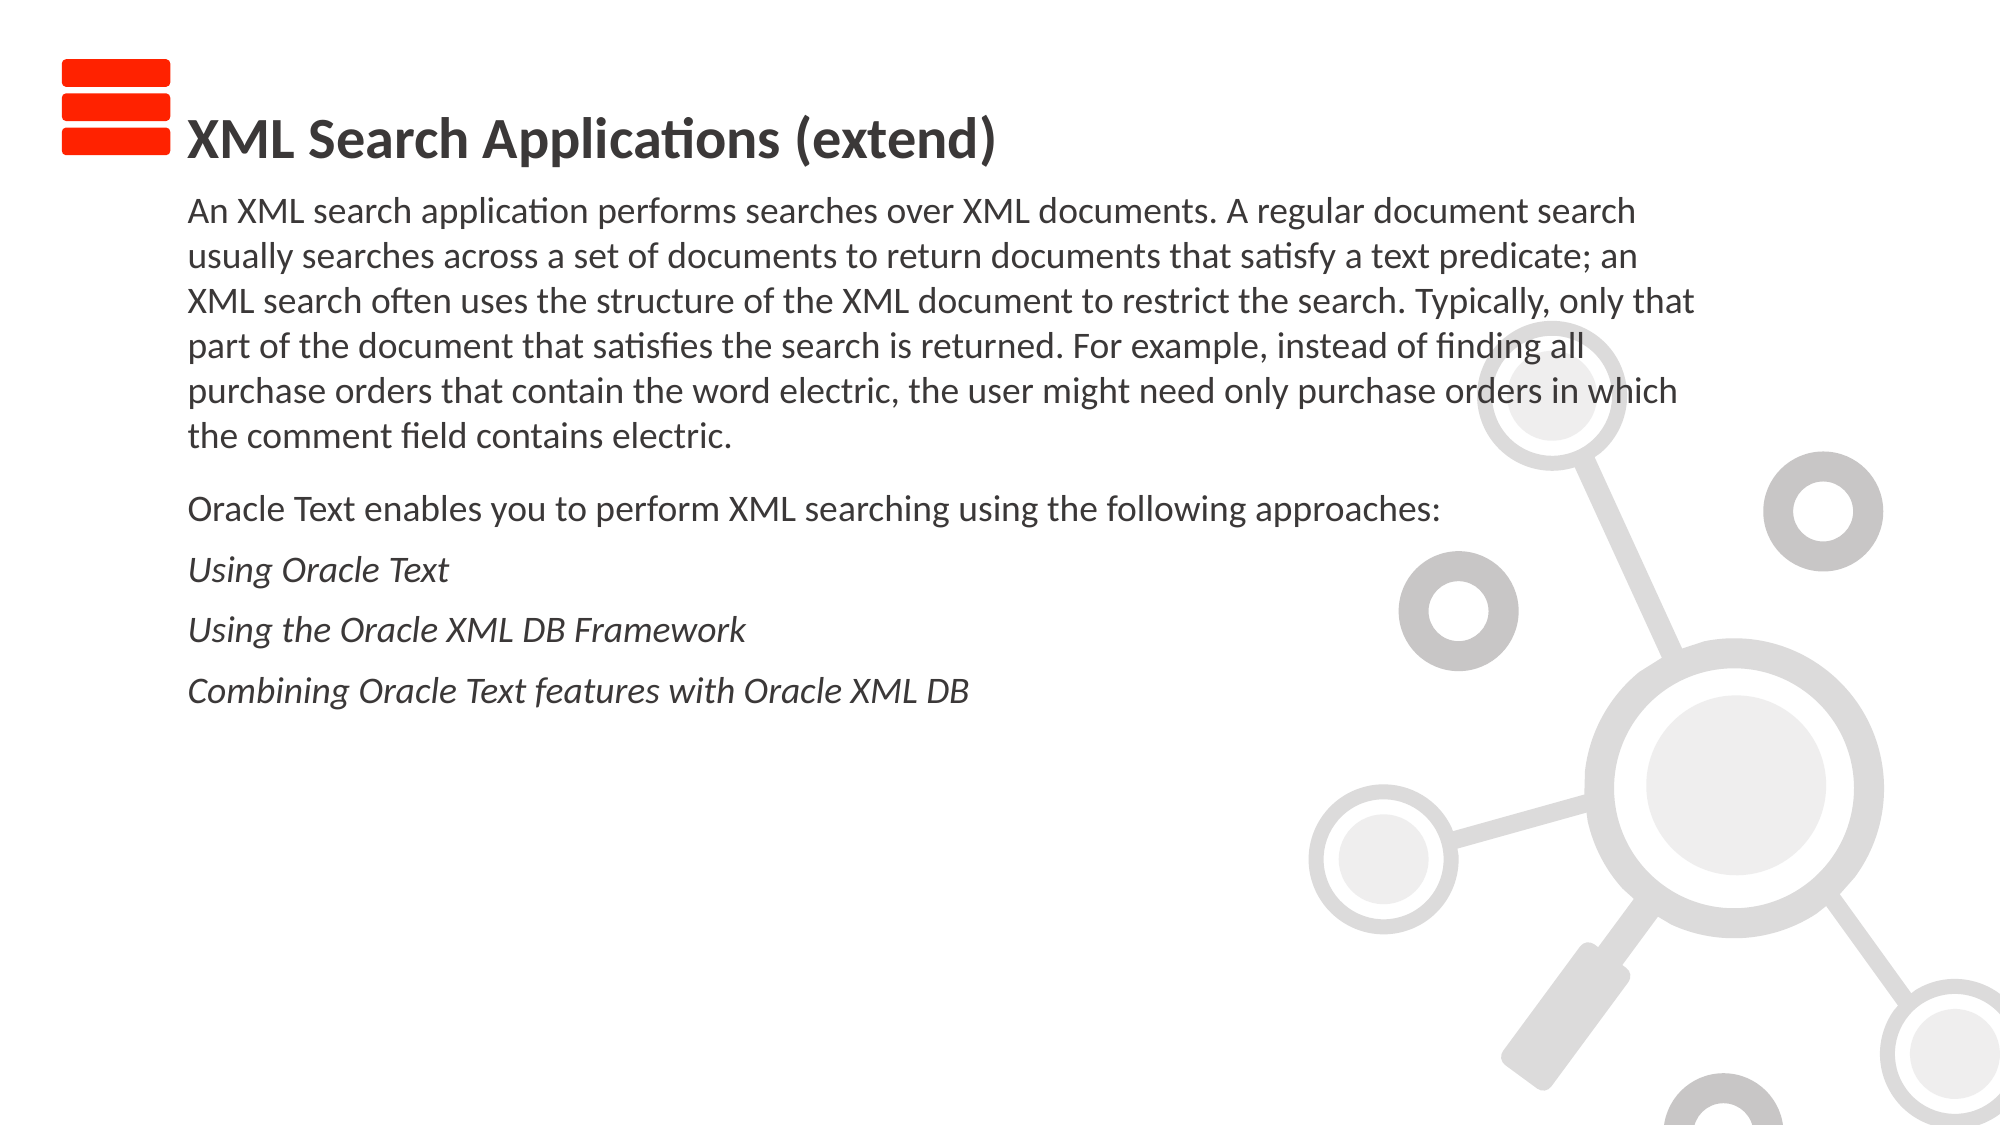

XML Search Applications (extend)
An XML search application performs searches over XML documents. A regular document search usually searches across a set of documents to return documents that satisfy a text predicate; an XML search often uses the structure of the XML document to restrict the search. Typically, only that part of the document that satisfies the search is returned. For example, instead of finding all purchase orders that contain the word electric, the user might need only purchase orders in which the comment field contains electric.

Oracle Text enables you to perform XML searching using the following approaches:
Using Oracle Text
Using the Oracle XML DB Framework
Combining Oracle Text features with Oracle XML DB